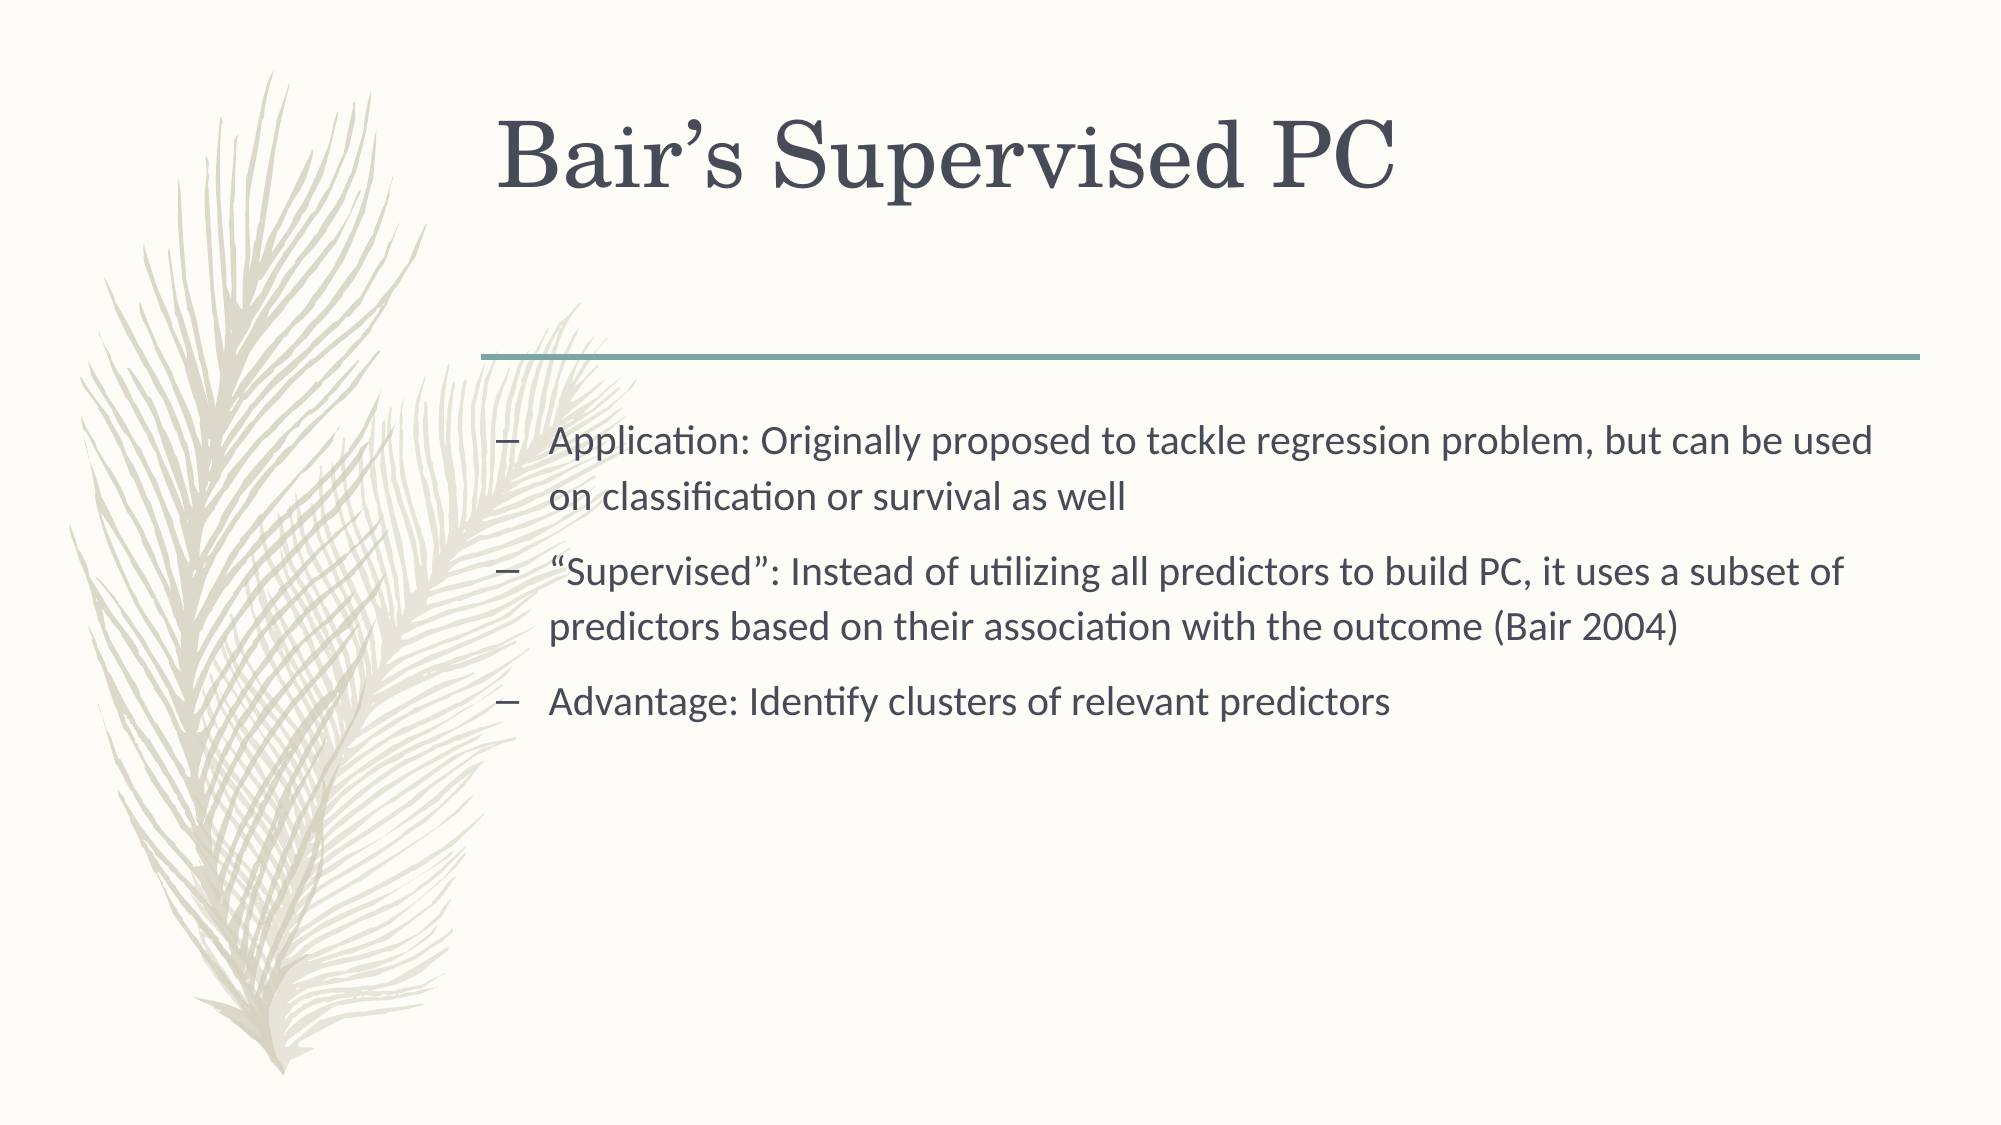

# Bair’s Supervised PC
Application: Originally proposed to tackle regression problem, but can be used on classification or survival as well
“Supervised”: Instead of utilizing all predictors to build PC, it uses a subset of predictors based on their association with the outcome (Bair 2004)
Advantage: Identify clusters of relevant predictors